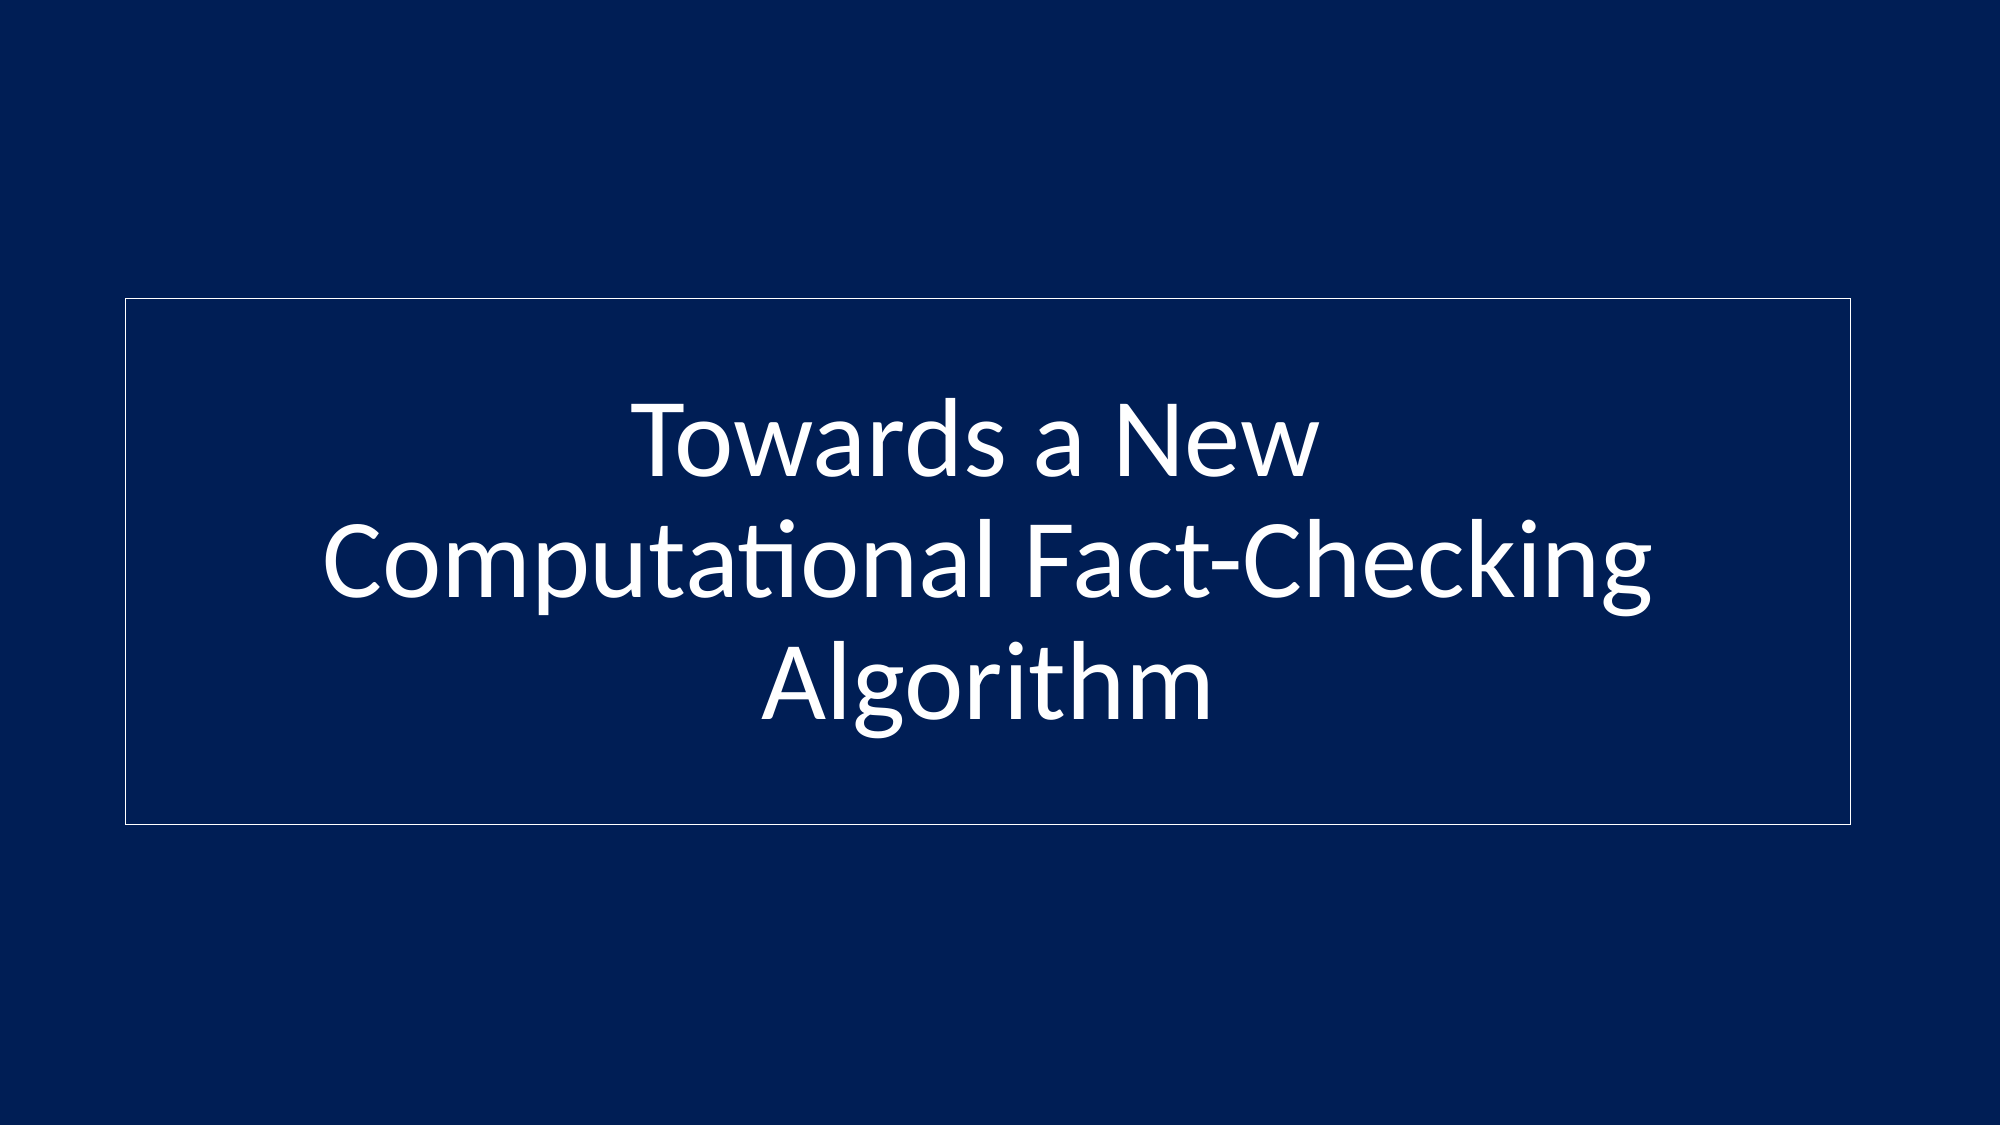

# Towards a New Computational Fact-Checking Algorithm